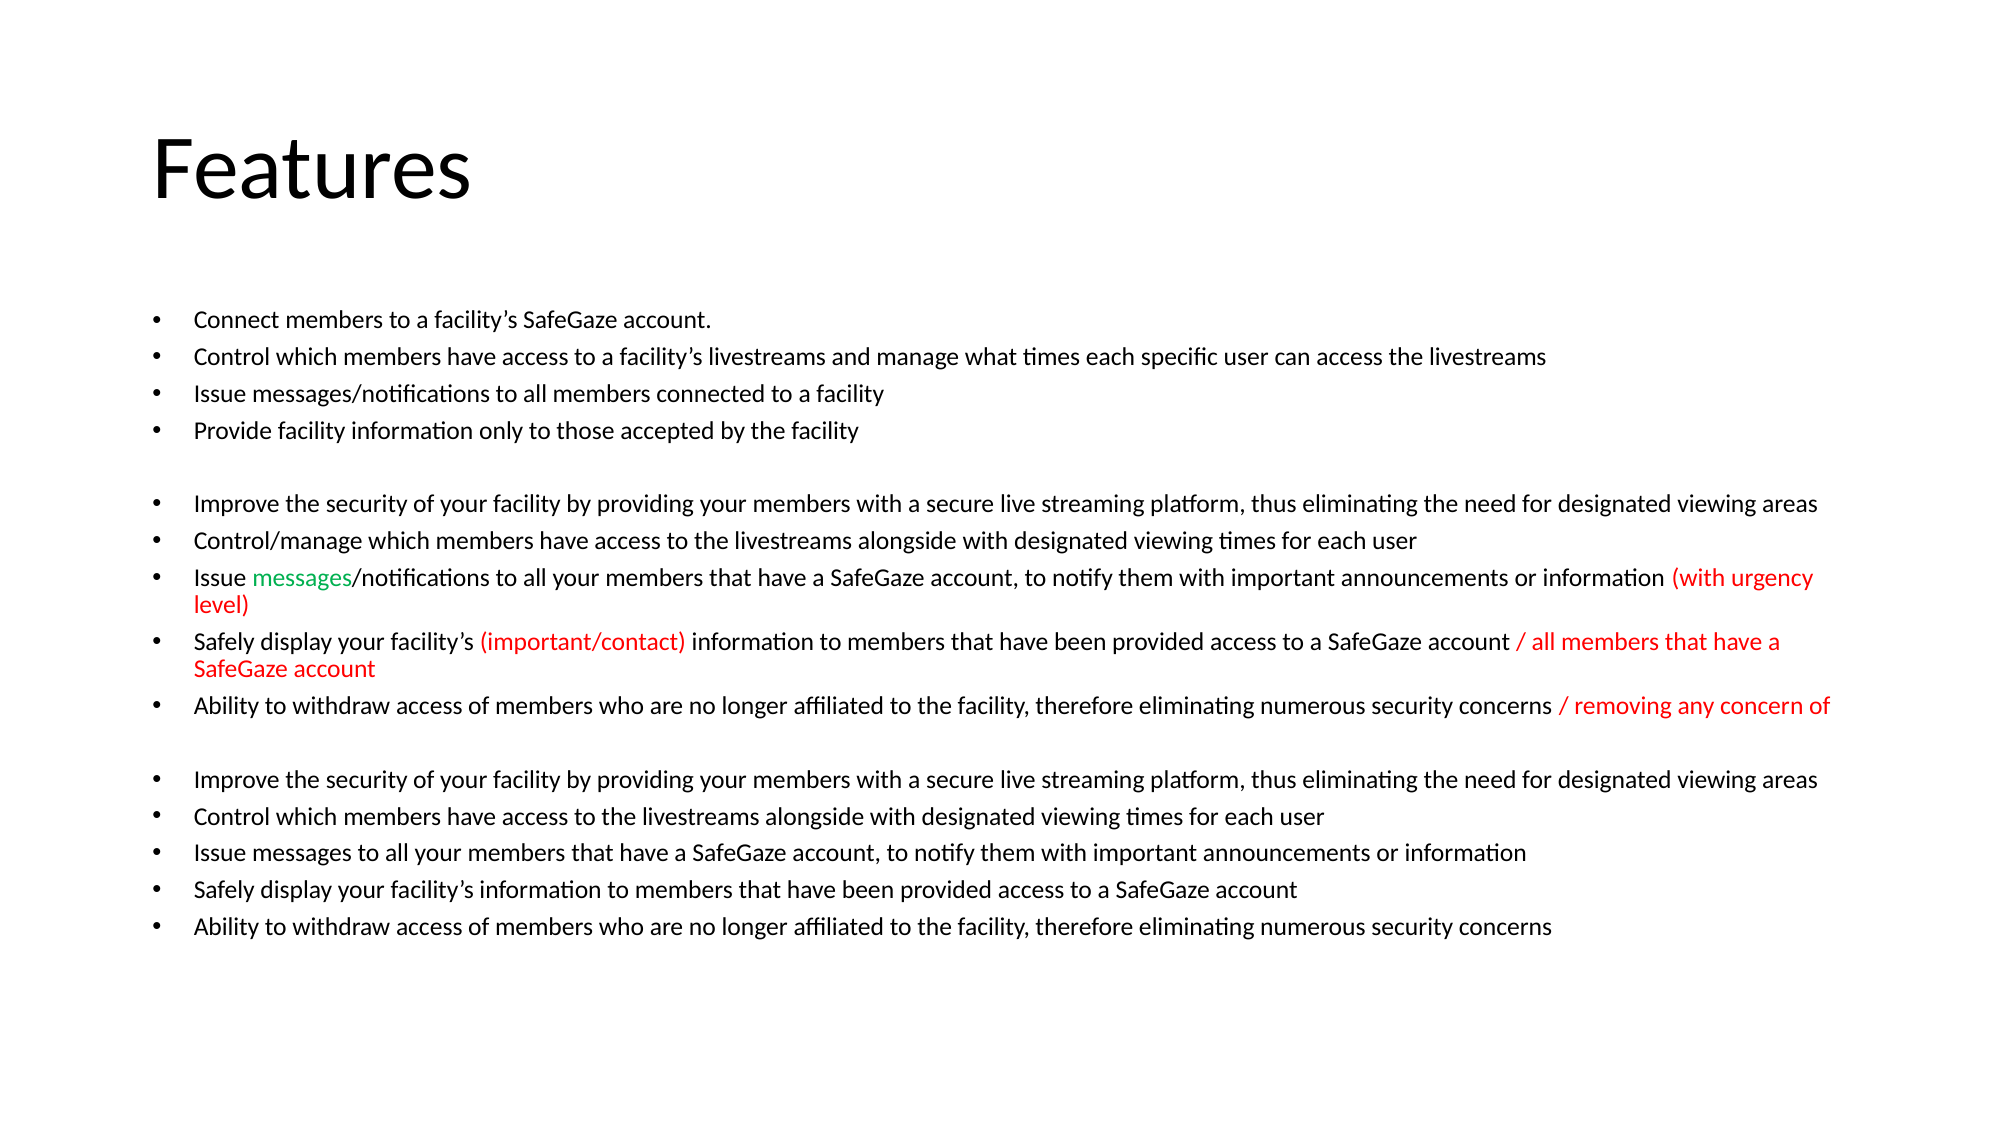

# Features
Connect members to a facility’s SafeGaze account.
Control which members have access to a facility’s livestreams and manage what times each specific user can access the livestreams
Issue messages/notifications to all members connected to a facility
Provide facility information only to those accepted by the facility

Improve the security of your facility by providing your members with a secure live streaming platform, thus eliminating the need for designated viewing areas
Control/manage which members have access to the livestreams alongside with designated viewing times for each user
Issue messages/notifications to all your members that have a SafeGaze account, to notify them with important announcements or information (with urgency level)
Safely display your facility’s (important/contact) information to members that have been provided access to a SafeGaze account / all members that have a SafeGaze account
Ability to withdraw access of members who are no longer affiliated to the facility, therefore eliminating numerous security concerns / removing any concern of

Improve the security of your facility by providing your members with a secure live streaming platform, thus eliminating the need for designated viewing areas
Control which members have access to the livestreams alongside with designated viewing times for each user
Issue messages to all your members that have a SafeGaze account, to notify them with important announcements or information
Safely display your facility’s information to members that have been provided access to a SafeGaze account
Ability to withdraw access of members who are no longer affiliated to the facility, therefore eliminating numerous security concerns